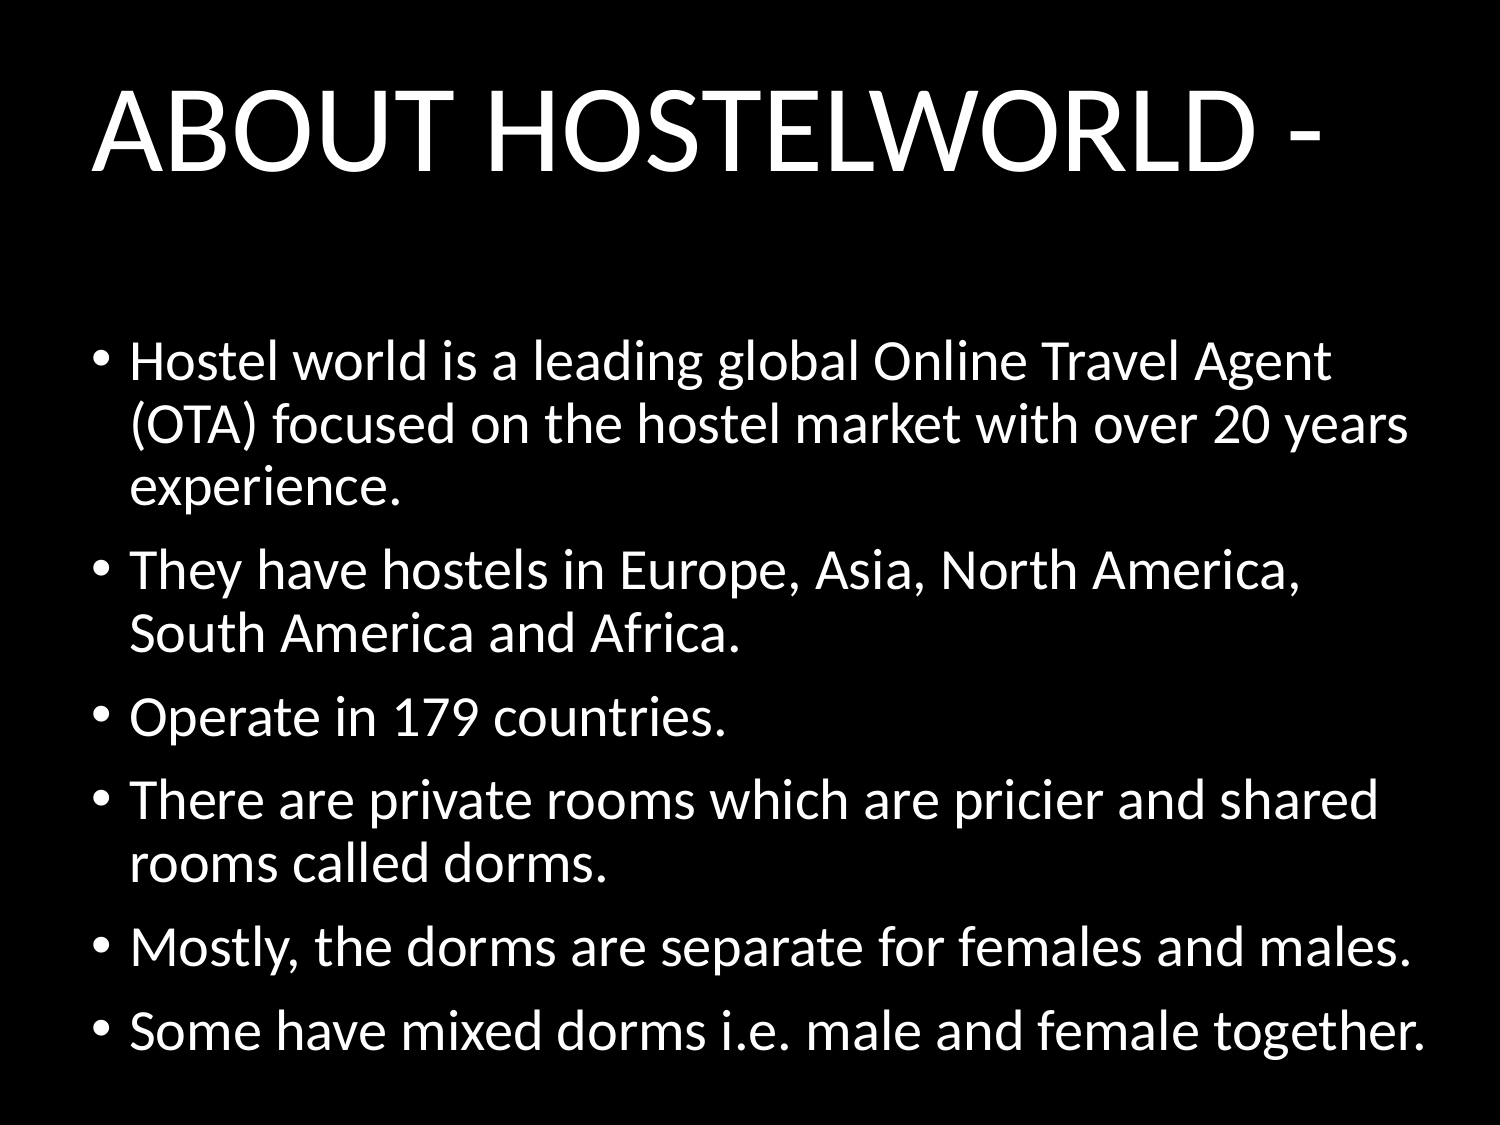

# ABOUT HOSTELWORLD -

Hostel world is a leading global Online Travel Agent (OTA) focused on the hostel market with over 20 years experience.
They have hostels in Europe, Asia, North America, South America and Africa.
Operate in 179 countries.
There are private rooms which are pricier and shared rooms called dorms.
Mostly, the dorms are separate for females and males.
Some have mixed dorms i.e. male and female together.